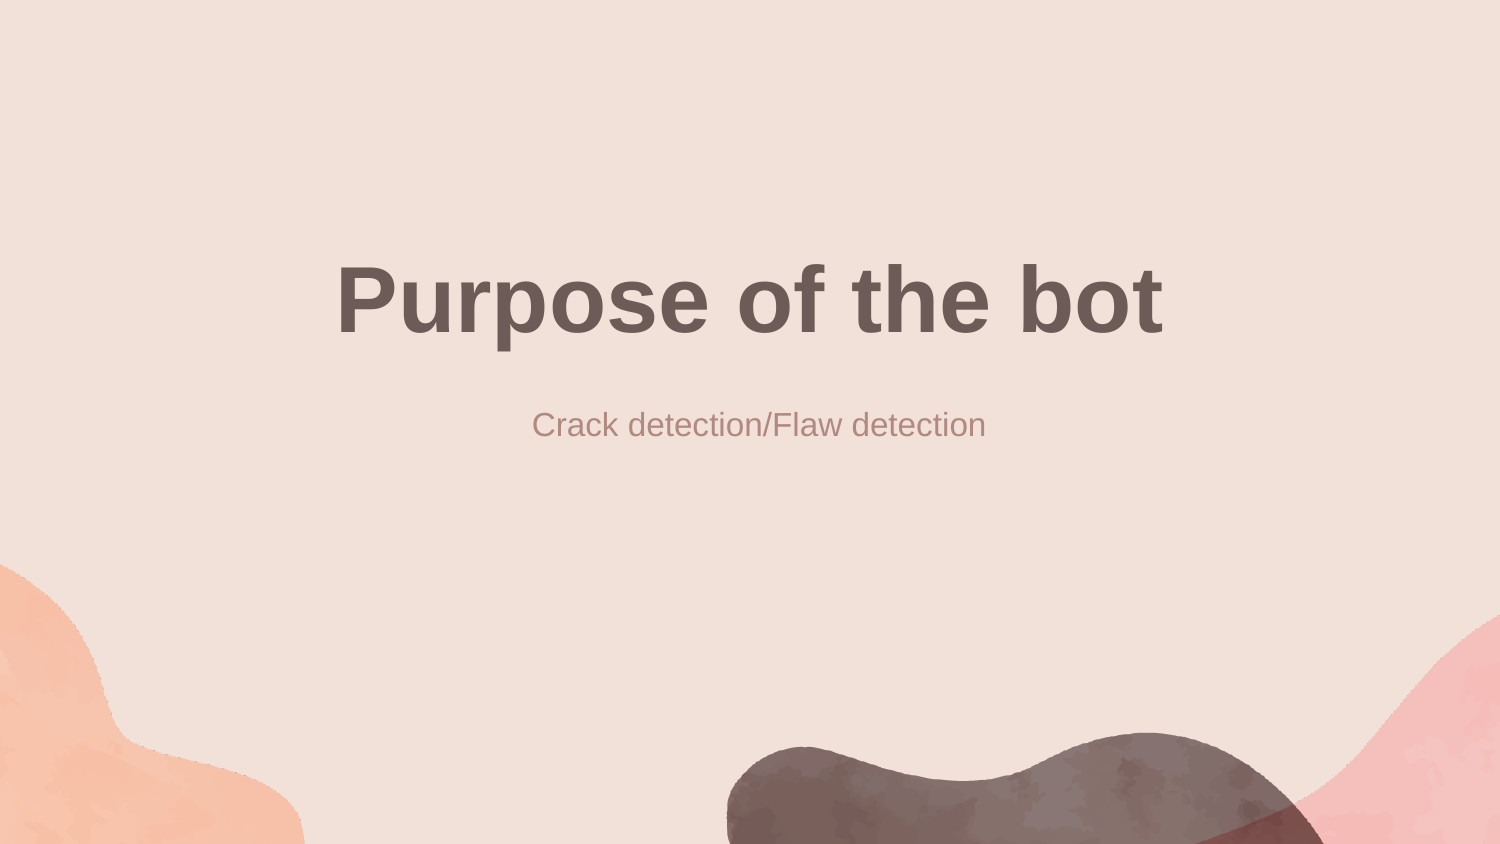

# Purpose of the bot
Crack detection/Flaw detection